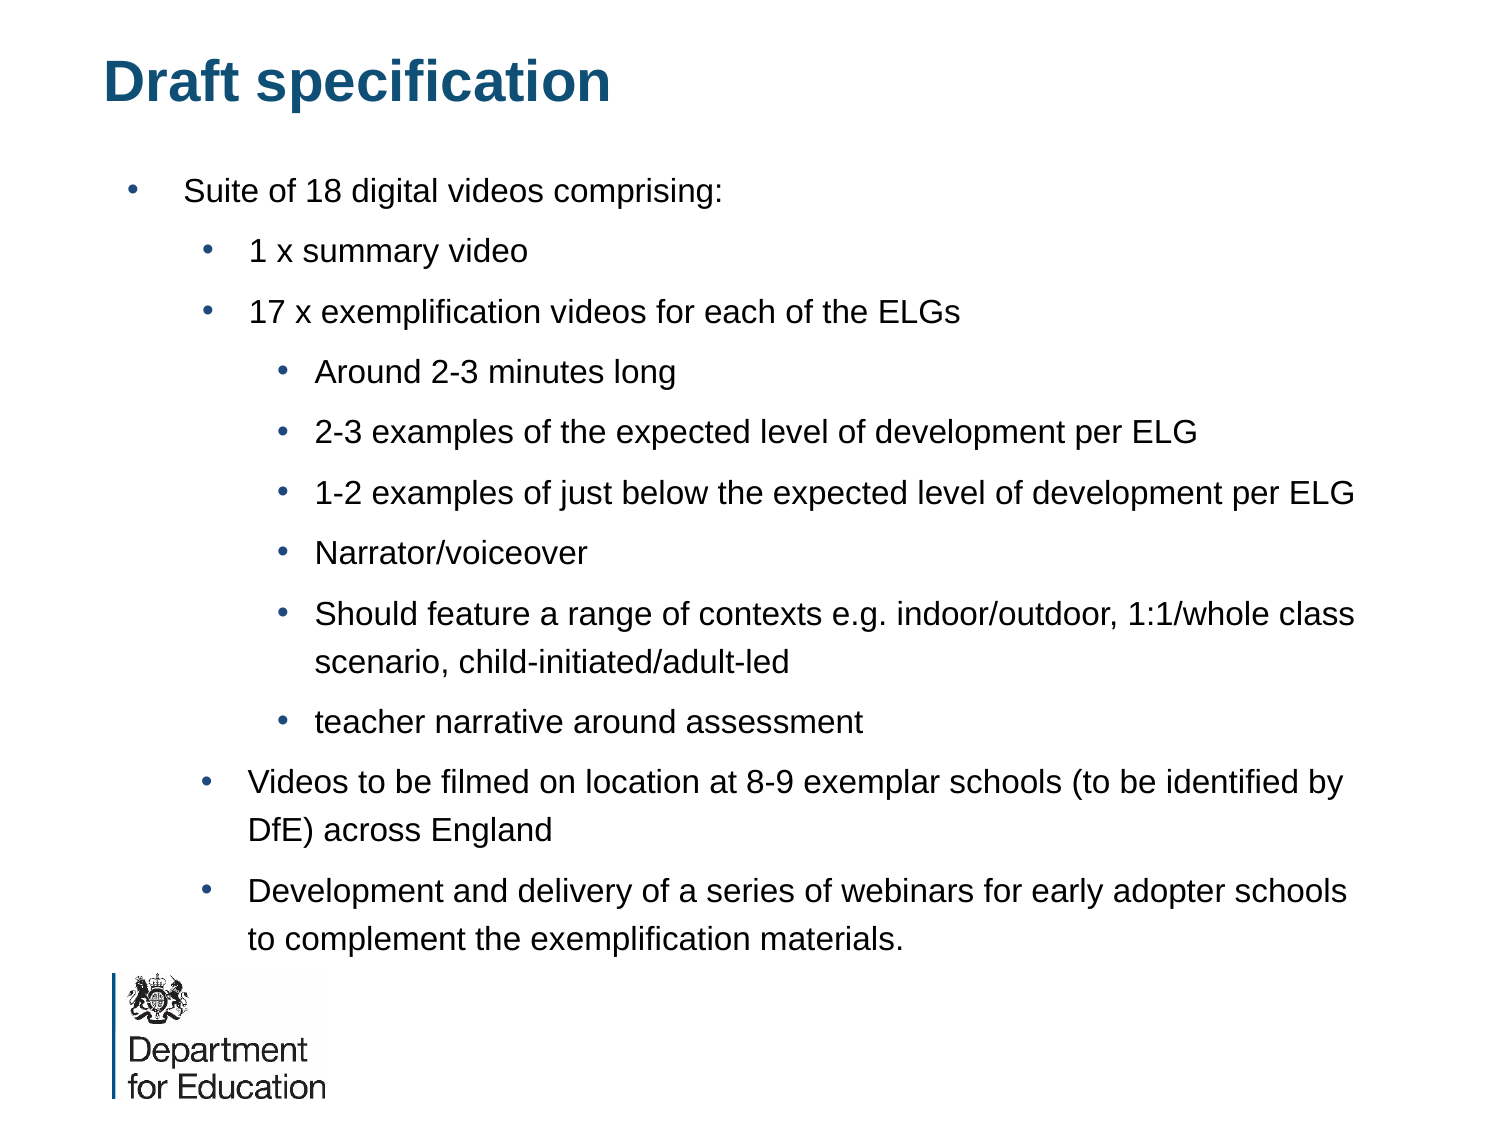

Draft specification

Suite of 18 digital videos comprising:
1 x summary video
17 x exemplification videos for each of the ELGs
Around 2-3 minutes long
2-3 examples of the expected level of development per ELG
1-2 examples of just below the expected level of development per ELG
Narrator/voiceover
Should feature a range of contexts e.g. indoor/outdoor, 1:1/whole class scenario, child-initiated/adult-led
teacher narrative around assessment
Videos to be filmed on location at 8-9 exemplar schools (to be identified by DfE) across England
Development and delivery of a series of webinars for early adopter schools to complement the exemplification materials.